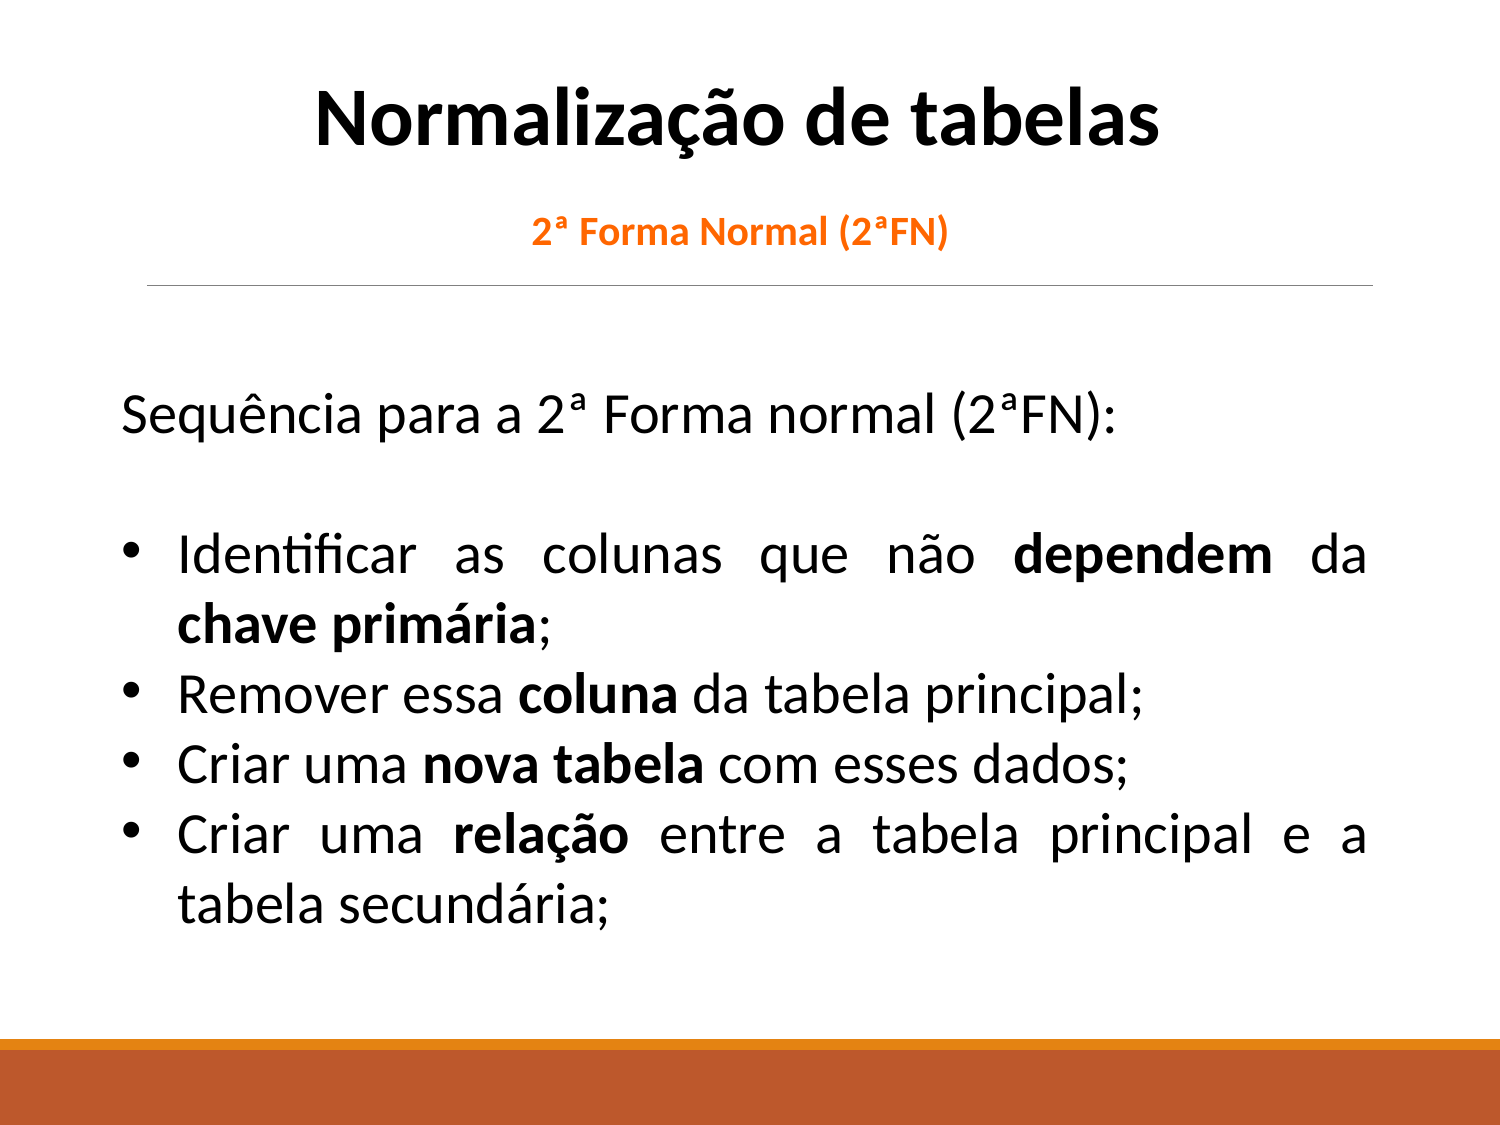

Normalização de tabelas
2ª Forma Normal (2ªFN)
Sequência para a 2ª Forma normal (2ªFN):

Identificar as colunas que não dependem da chave primária;
Remover essa coluna da tabela principal;
Criar uma nova tabela com esses dados;
Criar uma relação entre a tabela principal e a tabela secundária;